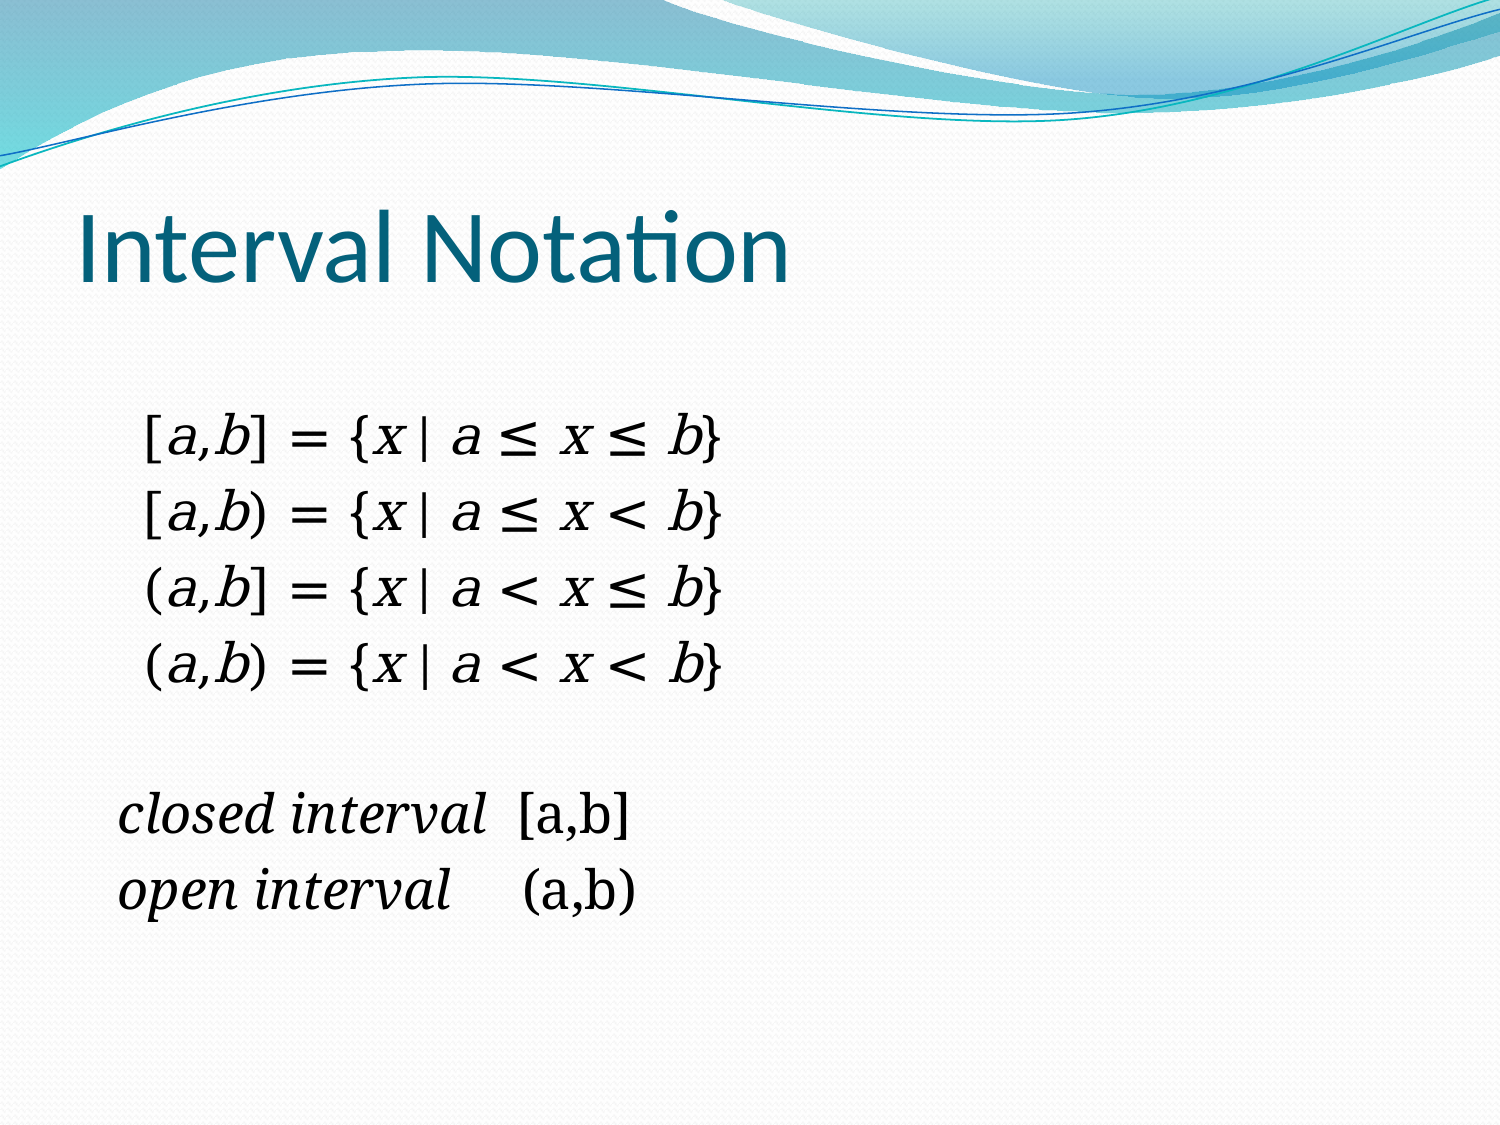

# Interval Notation

   [a,b] = {x | a ≤ x ≤ b}
   [a,b) = {x | a ≤ x < b}
   (a,b] = {x | a < x ≤ b}
   (a,b) = {x | a < x < b}

  closed interval  [a,b]
  open interval     (a,b)